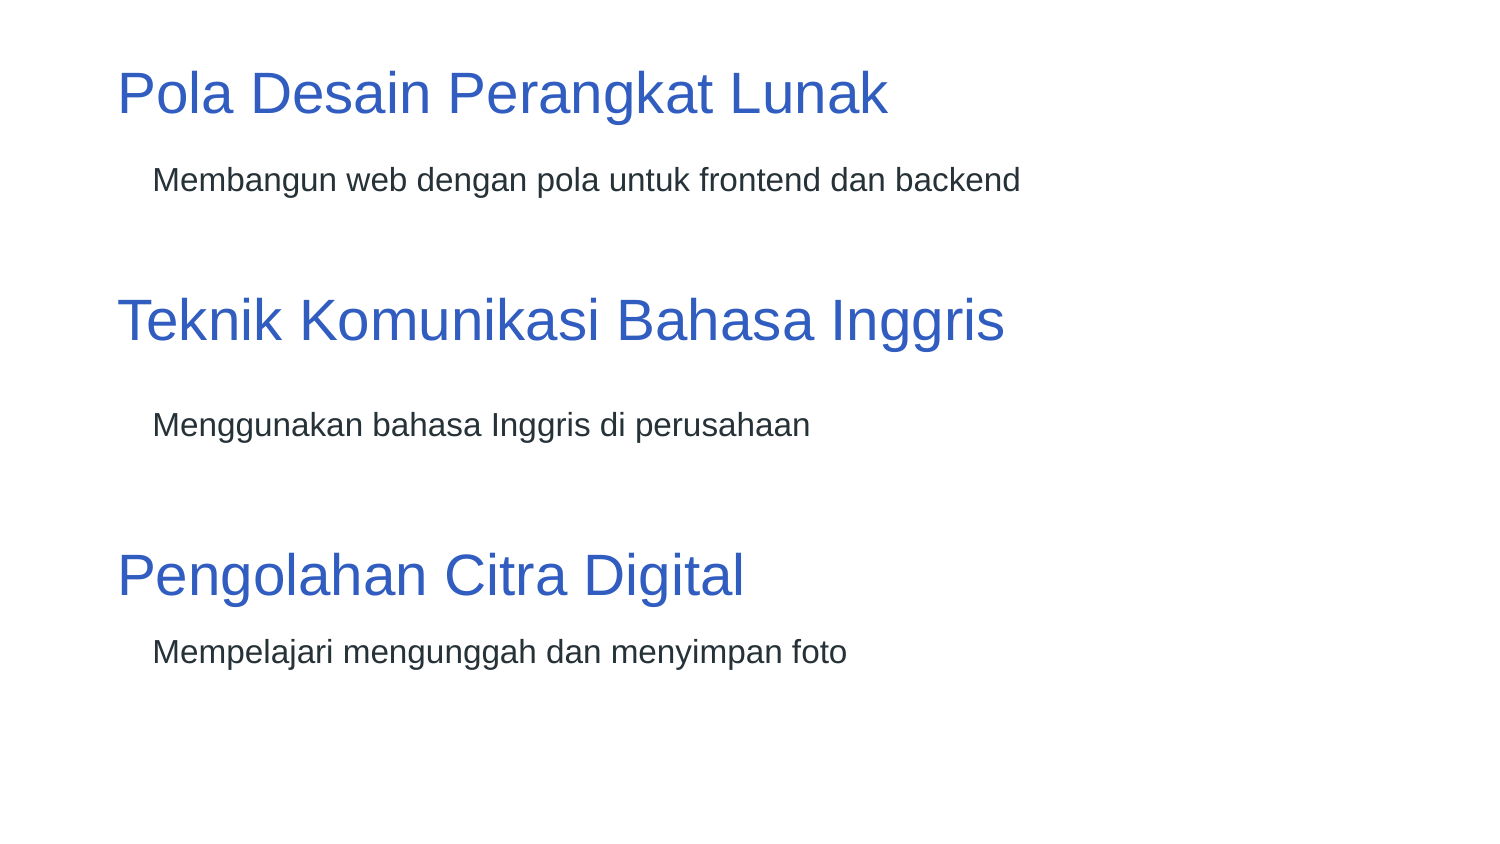

Pola Desain Perangkat Lunak
Membangun web dengan pola untuk frontend dan backend
# Teknik Komunikasi Bahasa Inggris
Menggunakan bahasa Inggris di perusahaan
Pengolahan Citra Digital
Mempelajari mengunggah dan menyimpan foto